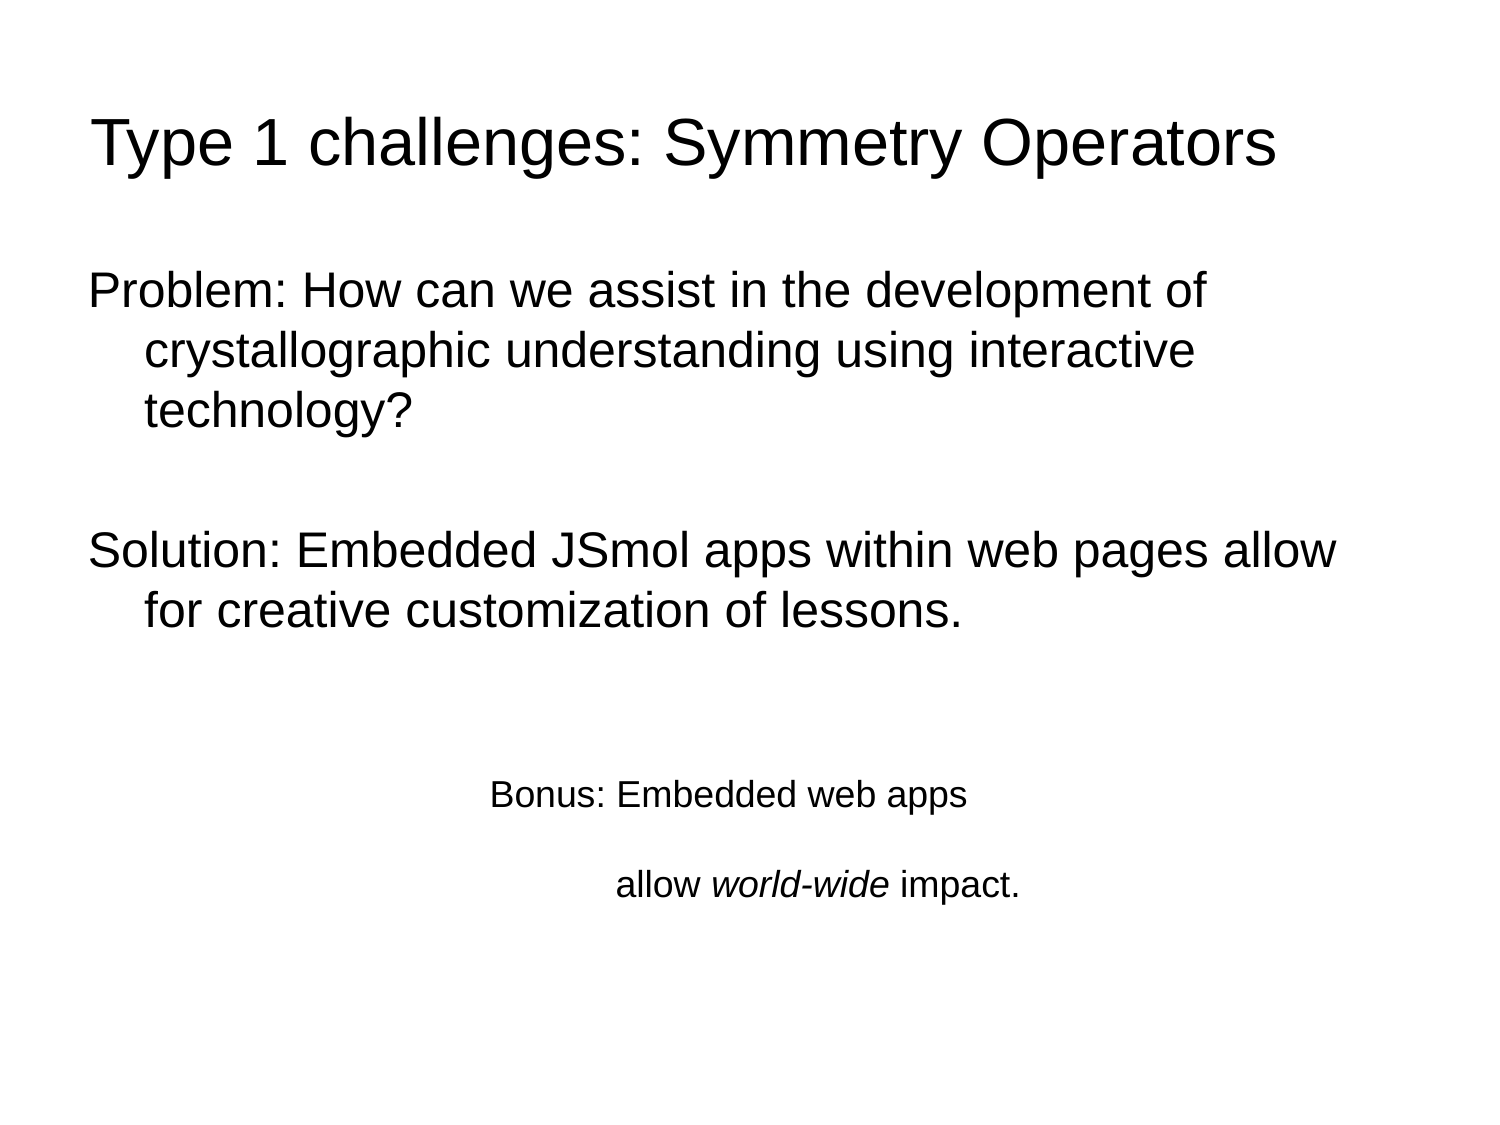

# Type 1 challenges: Symmetry Operators
Problem: How can we assist in the development of crystallographic understanding using interactive technology?

Solution: Embedded JSmol apps within web pages allow for creative customization of lessons.

Bonus: Embedded web apps
            allow world-wide impact.